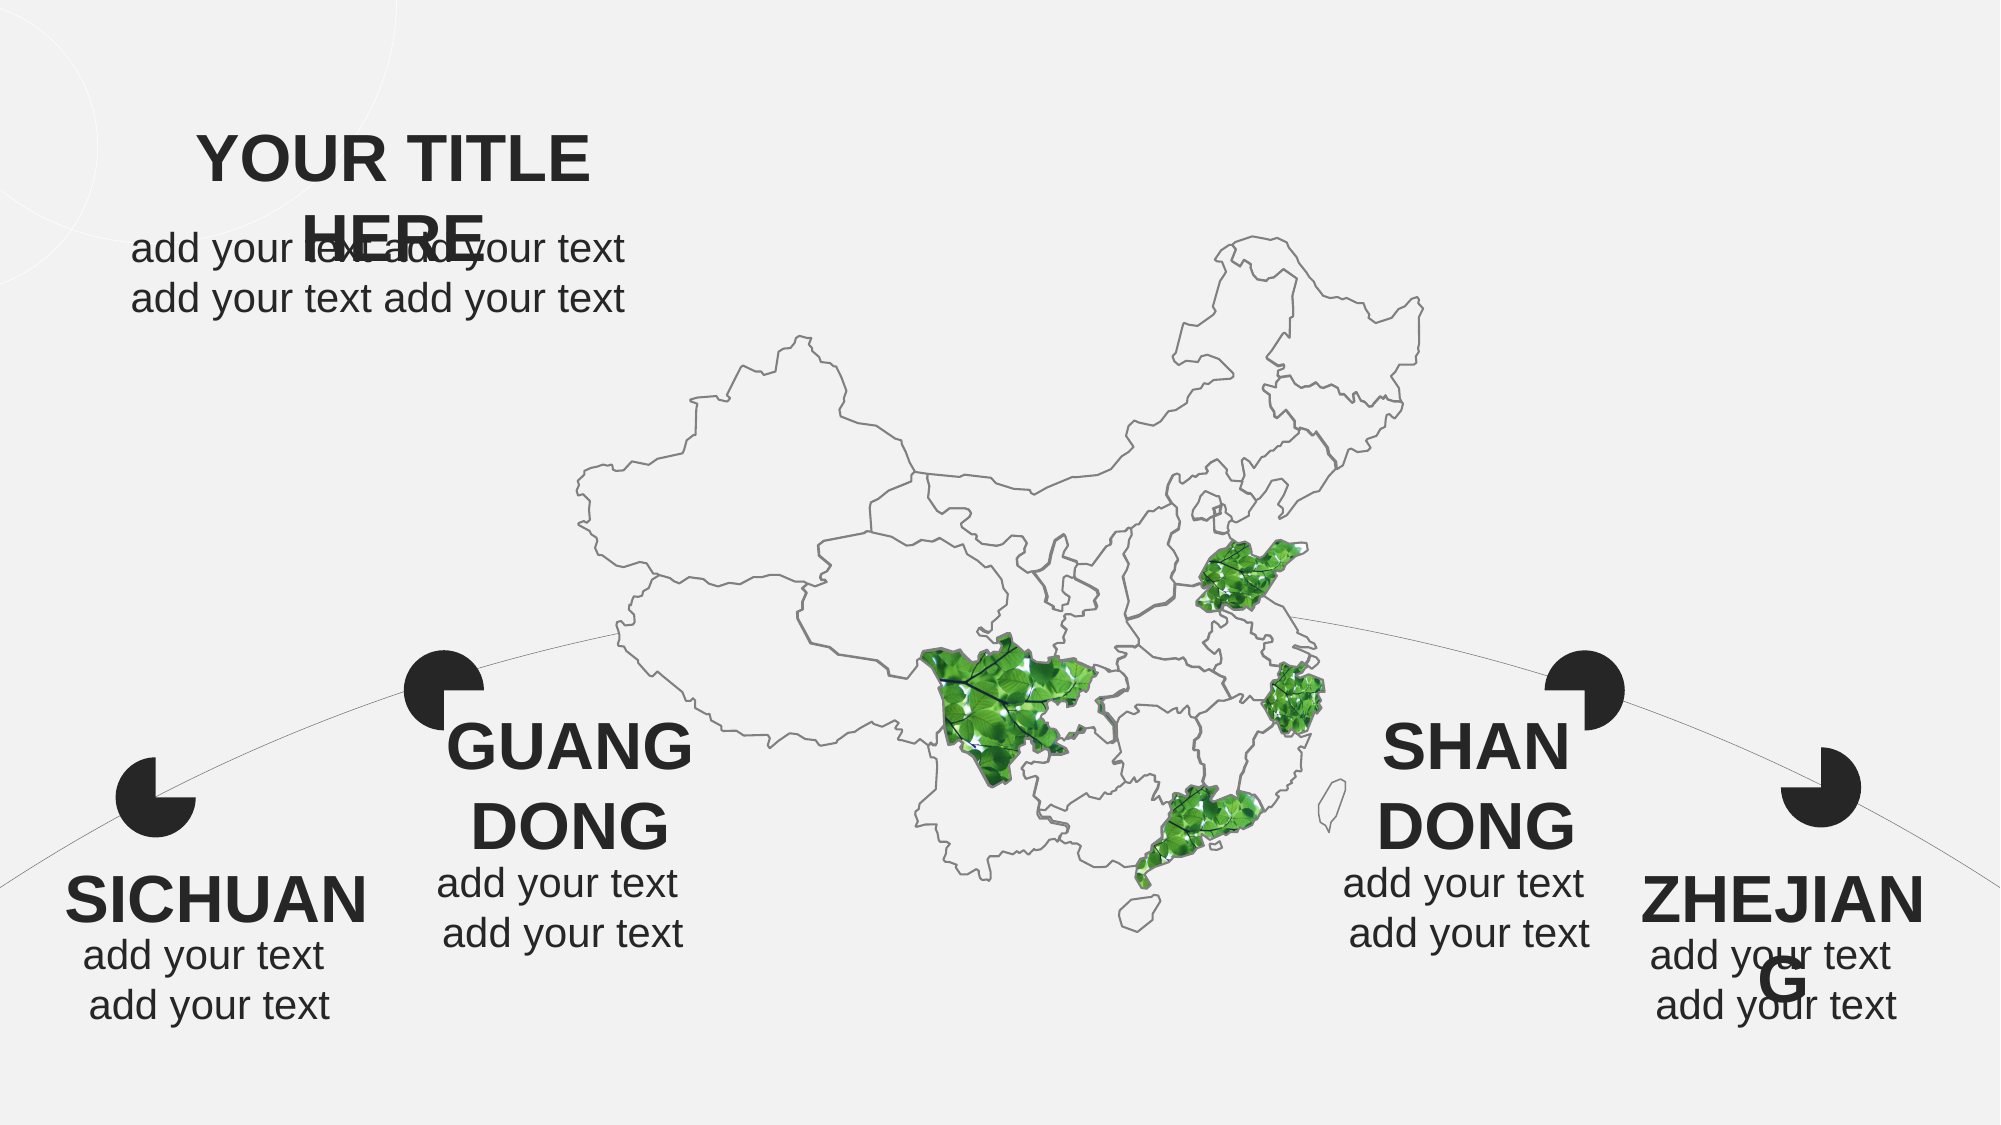

YOUR TITLE HERE
add your text add your text
add your text add your text

GUANG
DONG
SHAN
DONG

add your text
add your text
add your text
add your text
SICHUAN
ZHEJIANG
add your text
add your text
add your text
add your text